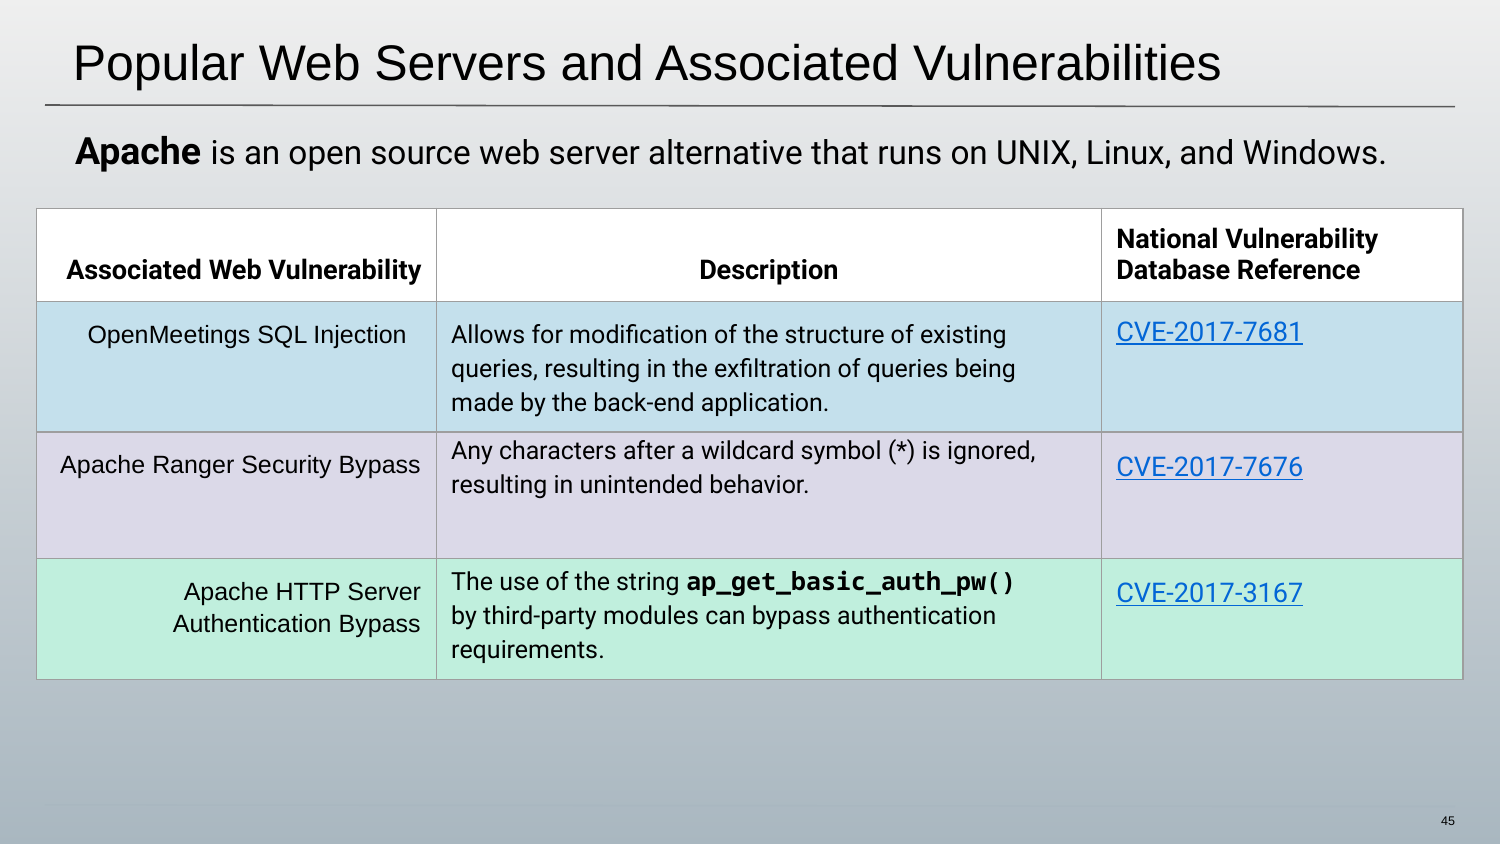

# Popular Web Servers and Associated Vulnerabilities
Apache is an open source web server alternative that runs on UNIX, Linux, and Windows.
| Associated Web Vulnerability | Description | National Vulnerability Database Reference |
| --- | --- | --- |
| OpenMeetings SQL Injection | Allows for modification of the structure of existing queries, resulting in the exfiltration of queries being made by the back-end application. | CVE-2017-7681 |
| Apache Ranger Security Bypass | Any characters after a wildcard symbol (\*) is ignored, resulting in unintended behavior. | CVE-2017-7676 |
| Apache HTTP Server Authentication Bypass | The use of the string ap\_get\_basic\_auth\_pw() by third-party modules can bypass authentication requirements. | CVE-2017-3167 |
45